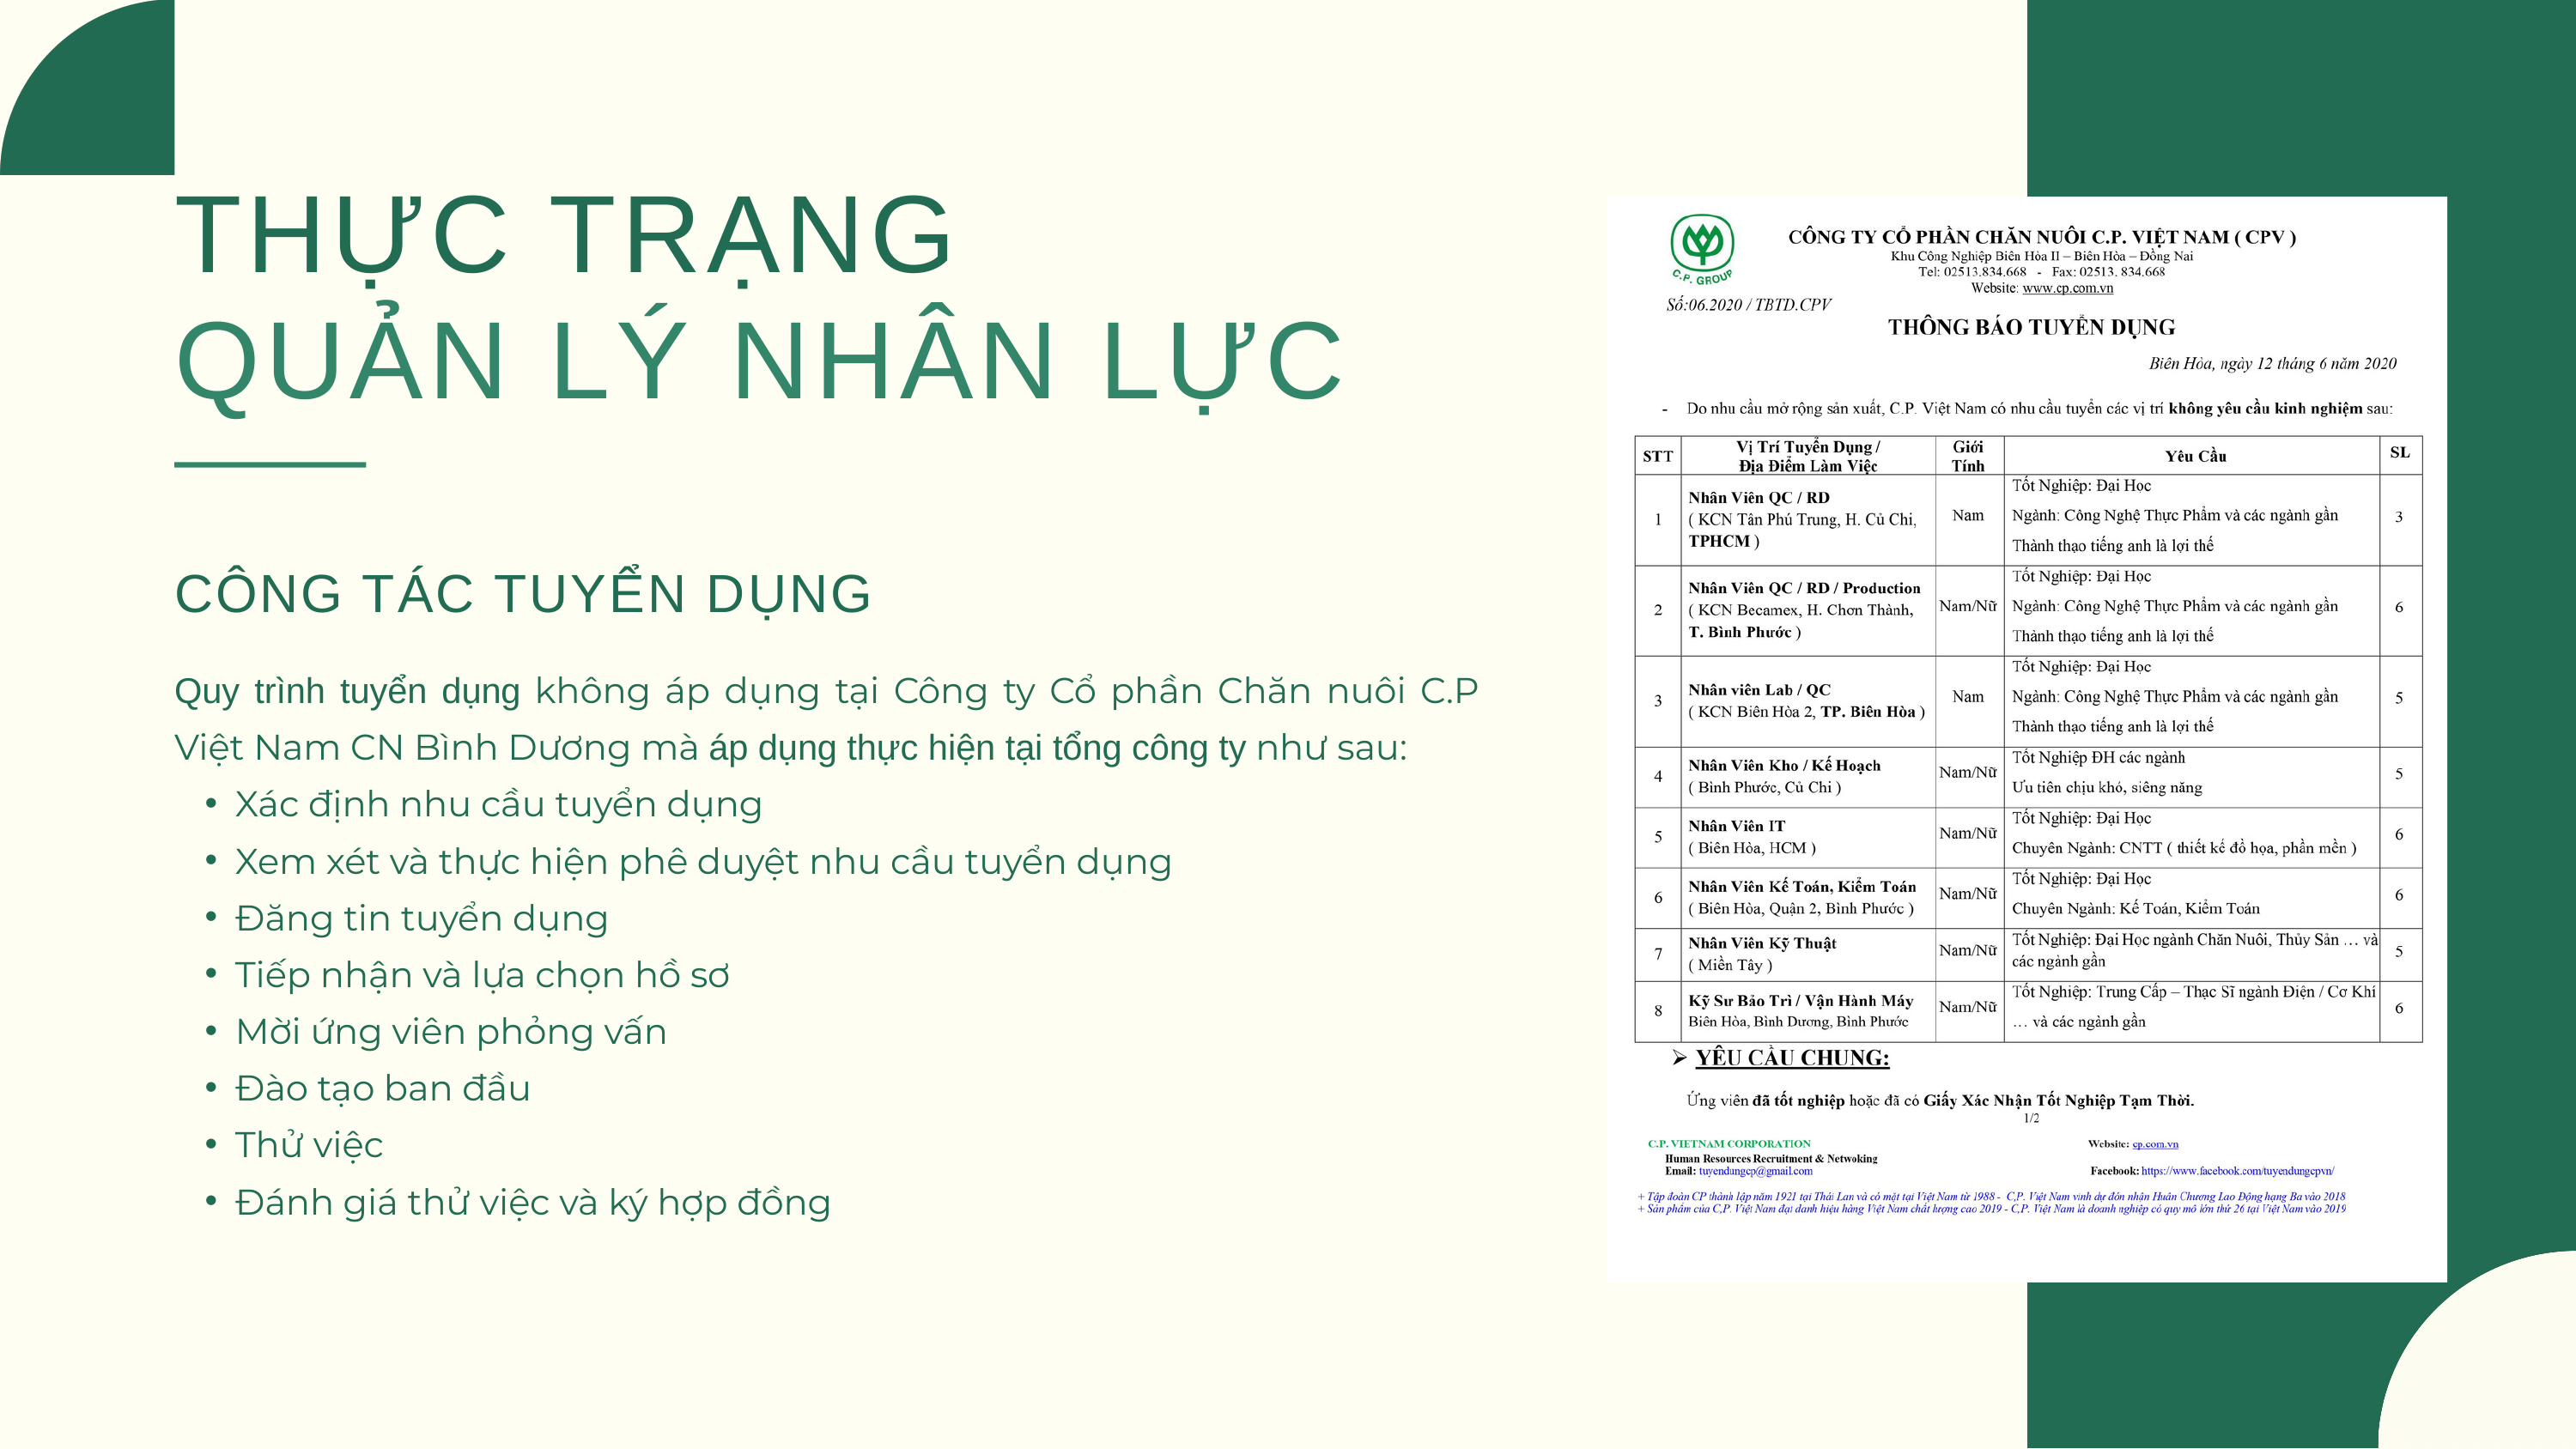

THỰC TRẠNG
QUẢN LÝ NHÂN LỰC

CÔNG TÁC TUYỂN DỤNG
Quy trình tuyển dụng không áp dụng tại Công ty Cổ phần Chăn nuôi C.P Việt Nam CN Bình Dương mà áp dụng thực hiện tại tổng công ty như sau:
Xác định nhu cầu tuyển dụng
Xem xét và thực hiện phê duyệt nhu cầu tuyển dụng
Đăng tin tuyển dụng
Tiếp nhận và lựa chọn hồ sơ
Mời ứng viên phỏng vấn
Đào tạo ban đầu
Thử việc
Đánh giá thử việc và ký hợp đồng